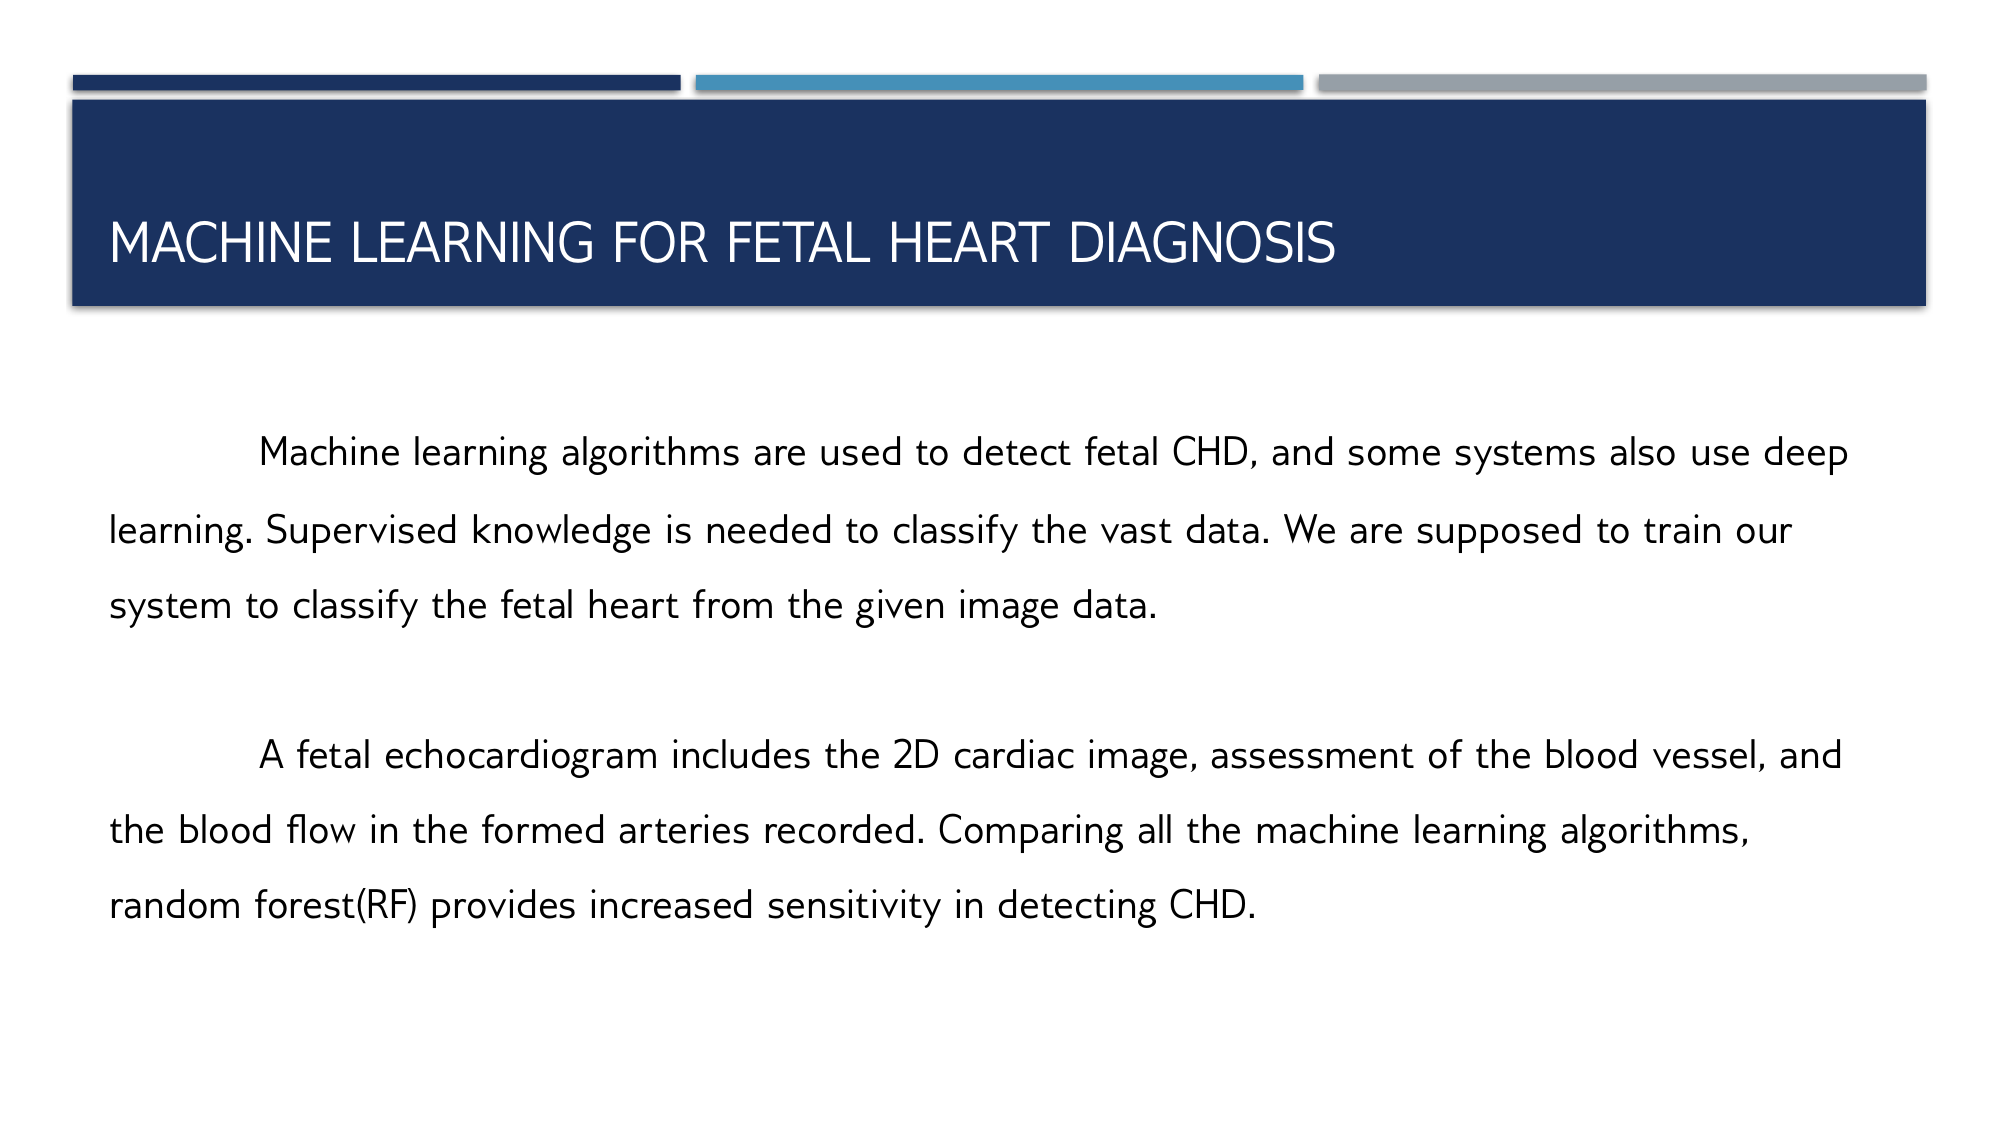

# Machine learning for fetal heart diagnosis
	Machine learning algorithms are used to detect fetal CHD, and some systems also use deep learning. Supervised knowledge is needed to classify the vast data. We are supposed to train our system to classify the fetal heart from the given image data.

	A fetal echocardiogram includes the 2D cardiac image, assessment of the blood vessel, and the blood flow in the formed arteries recorded. Comparing all the machine learning algorithms, random forest(RF) provides increased sensitivity in detecting CHD.